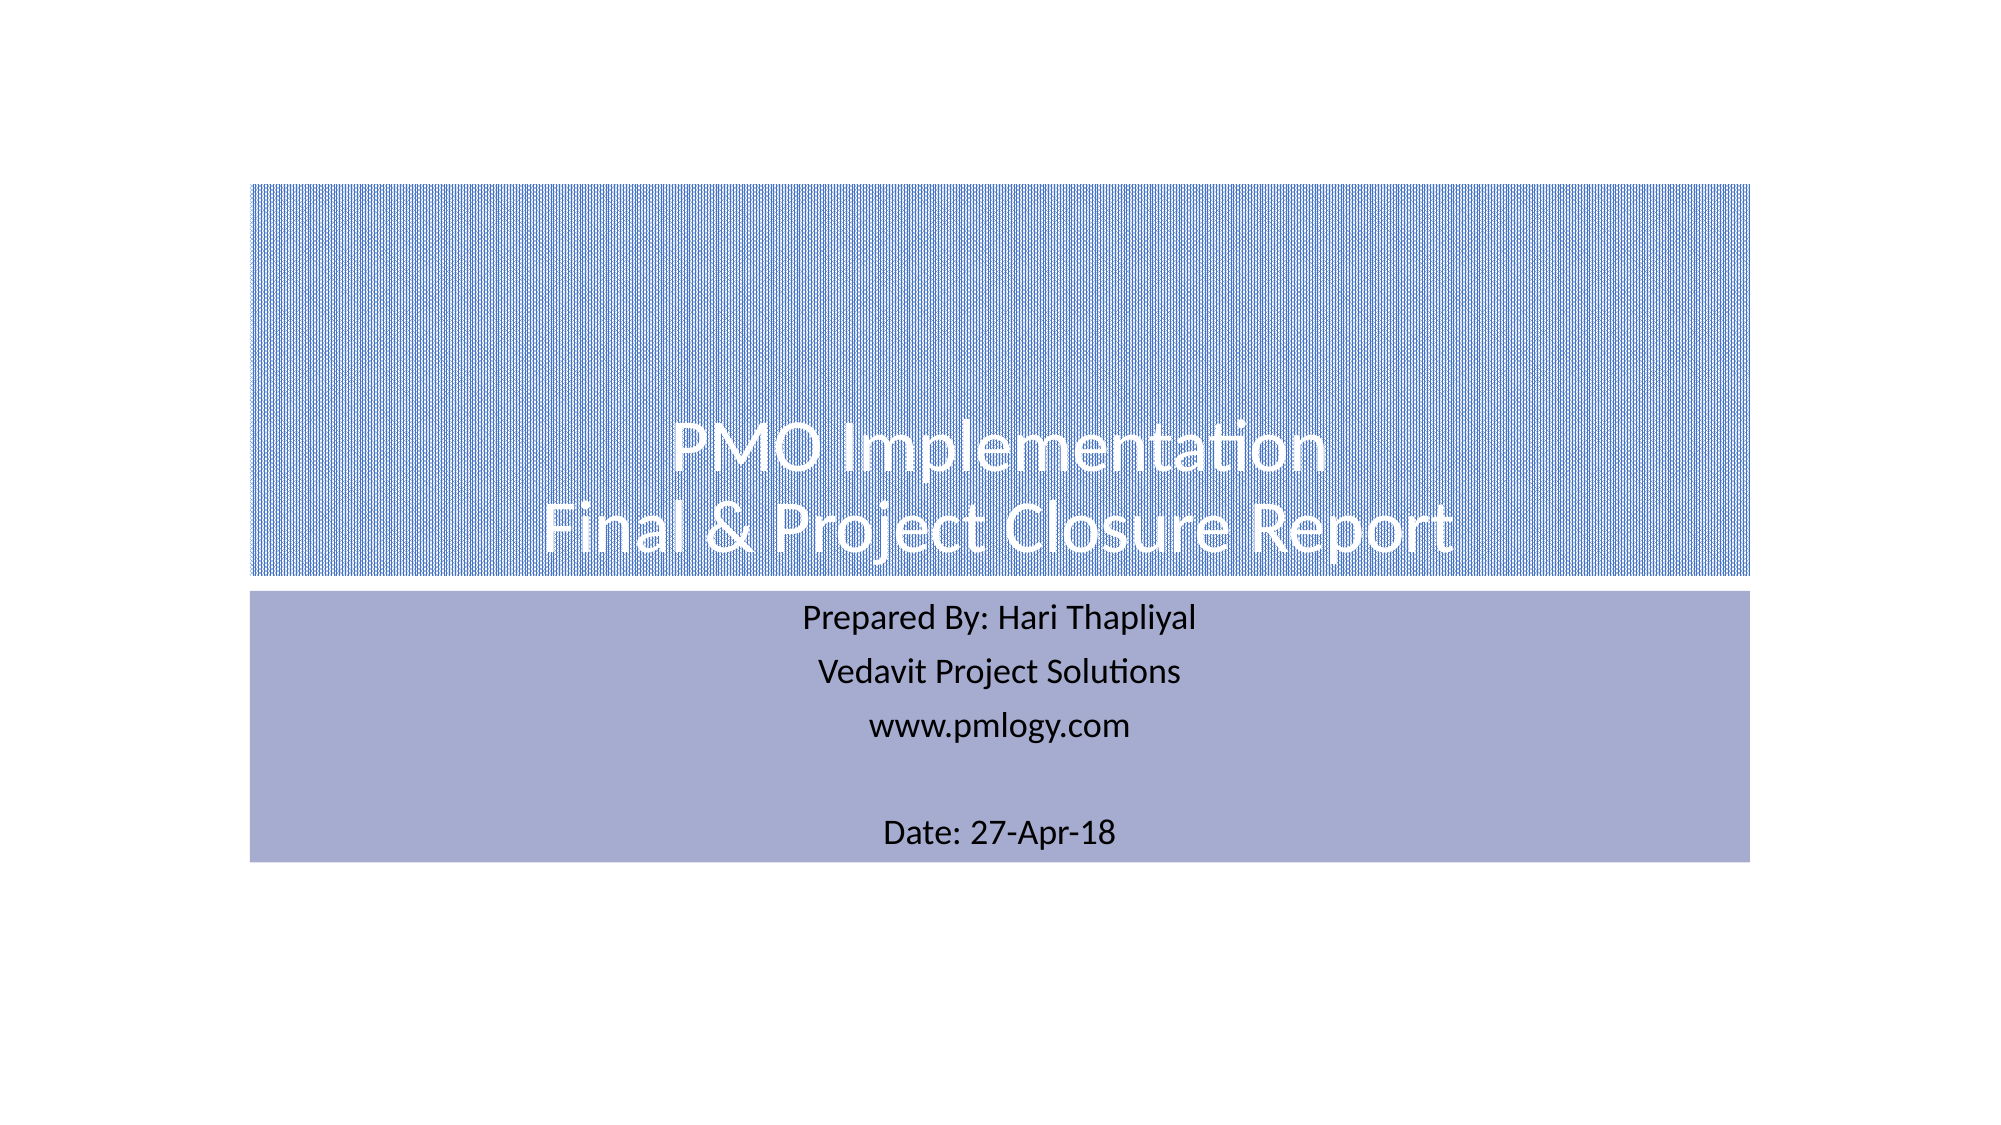

# PMO Implementation Final & Project Closure Report
Prepared By: Hari Thapliyal
Vedavit Project Solutions
www.pmlogy.com

Date: 27-Apr-18